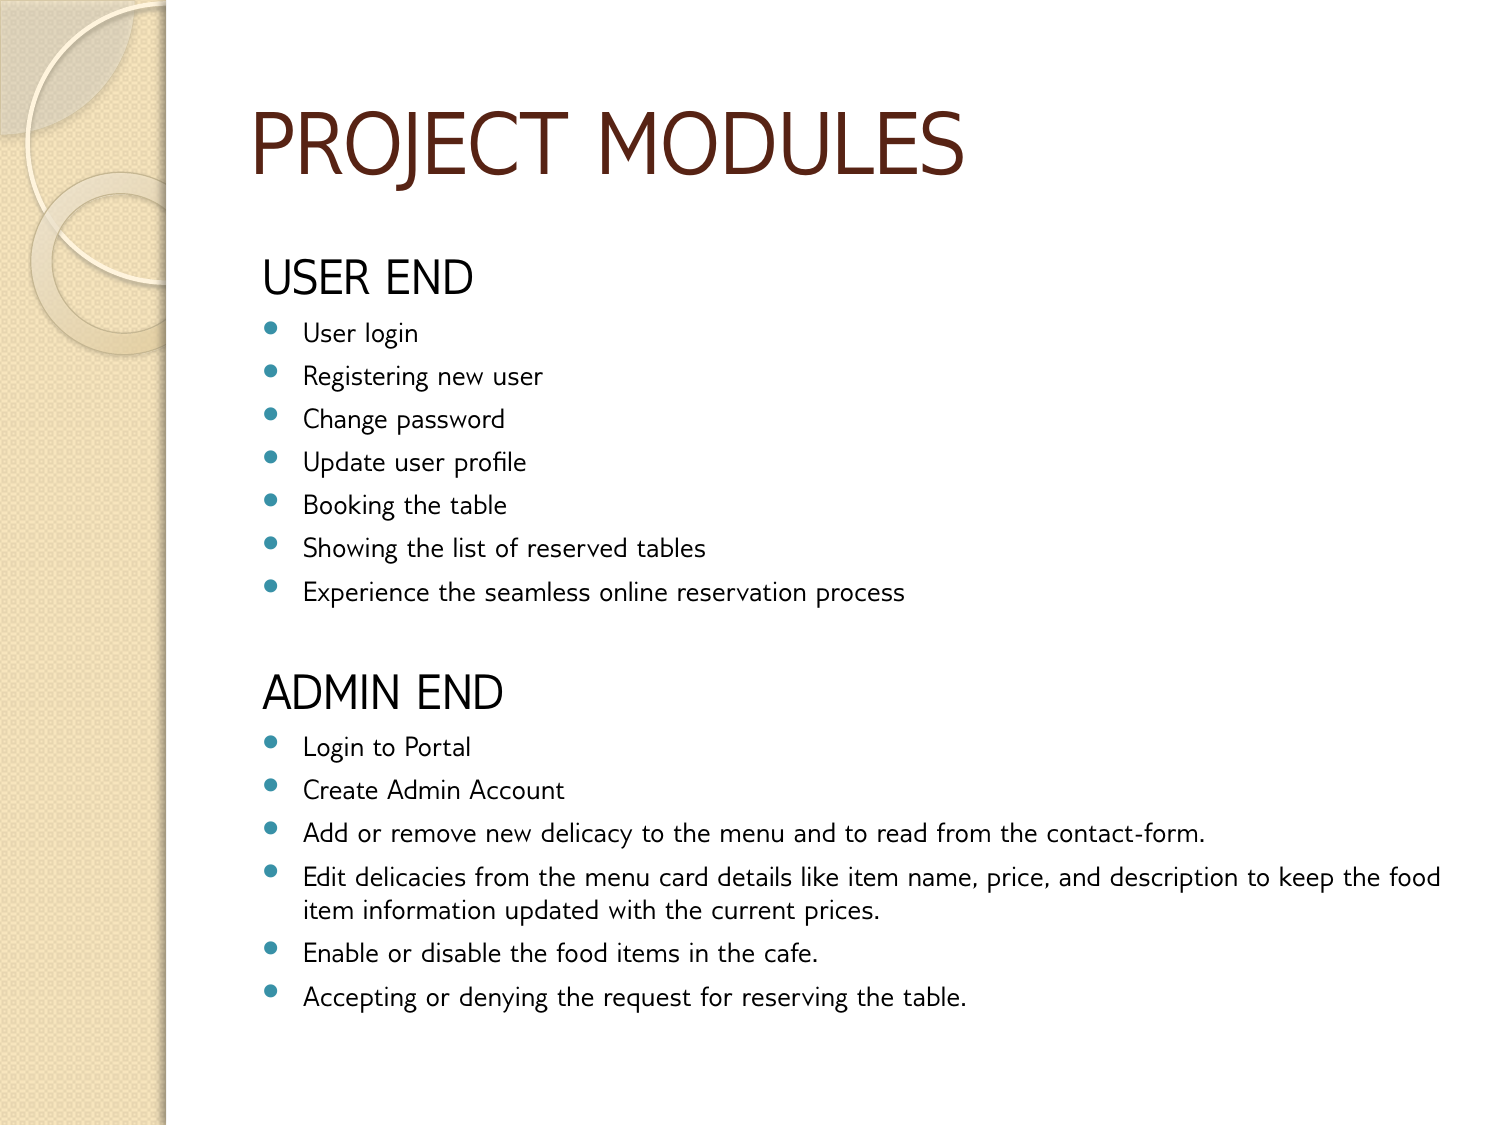

# PROJECT MODULES
USER END
User login
Registering new user
Change password
Update user profile
Booking the table
Showing the list of reserved tables
Experience the seamless online reservation process

ADMIN END
Login to Portal
Create Admin Account
Add or remove new delicacy to the menu and to read from the contact-form.
Edit delicacies from the menu card details like item name, price, and description to keep the food item information updated with the current prices.
Enable or disable the food items in the cafe.
Accepting or denying the request for reserving the table.